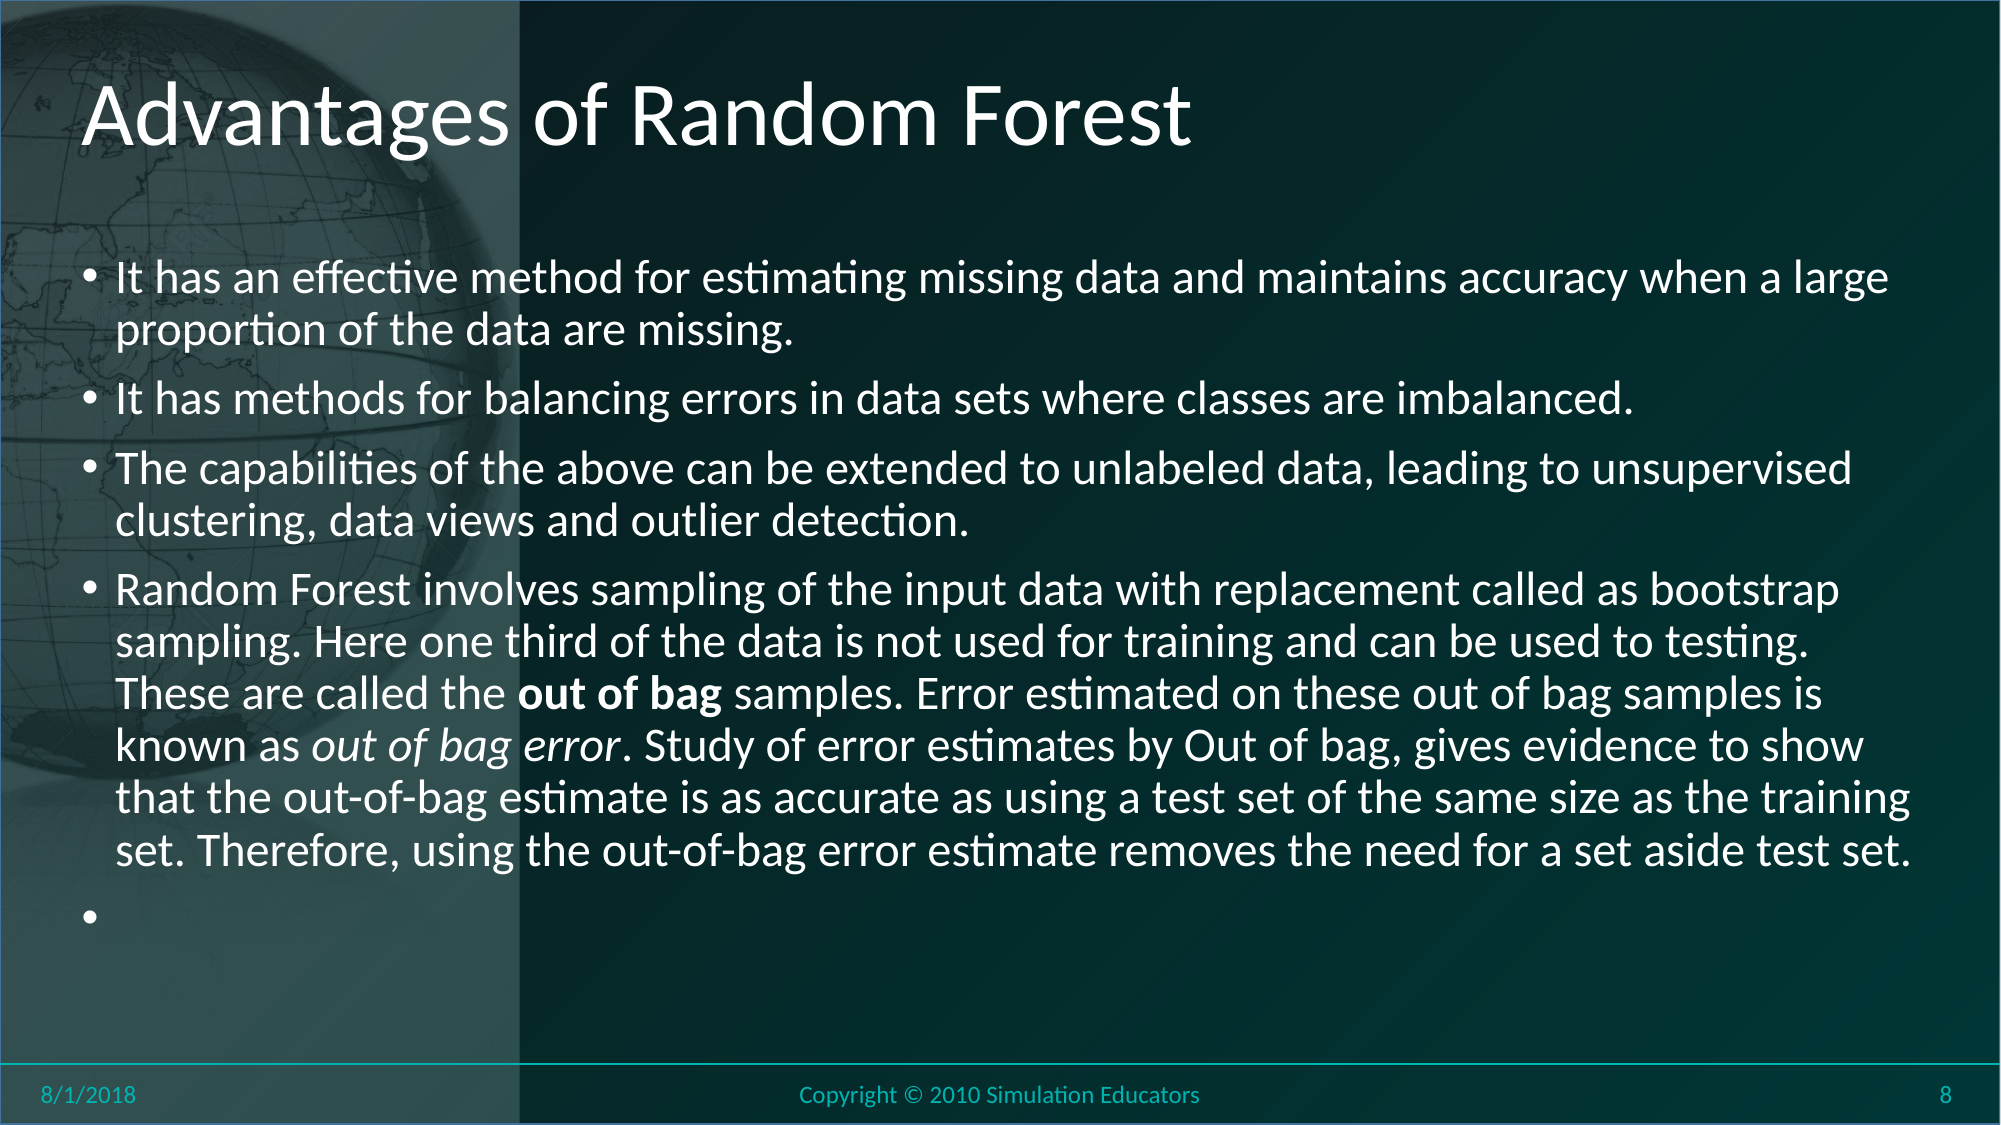

# Advantages of Random Forest
It has an effective method for estimating missing data and maintains accuracy when a large proportion of the data are missing.
It has methods for balancing errors in data sets where classes are imbalanced.
The capabilities of the above can be extended to unlabeled data, leading to unsupervised clustering, data views and outlier detection.
Random Forest involves sampling of the input data with replacement called as bootstrap sampling. Here one third of the data is not used for training and can be used to testing. These are called the out of bag samples. Error estimated on these out of bag samples is known as out of bag error. Study of error estimates by Out of bag, gives evidence to show that the out-of-bag estimate is as accurate as using a test set of the same size as the training set. Therefore, using the out-of-bag error estimate removes the need for a set aside test set.

8/1/2018
Copyright © 2010 Simulation Educators
8